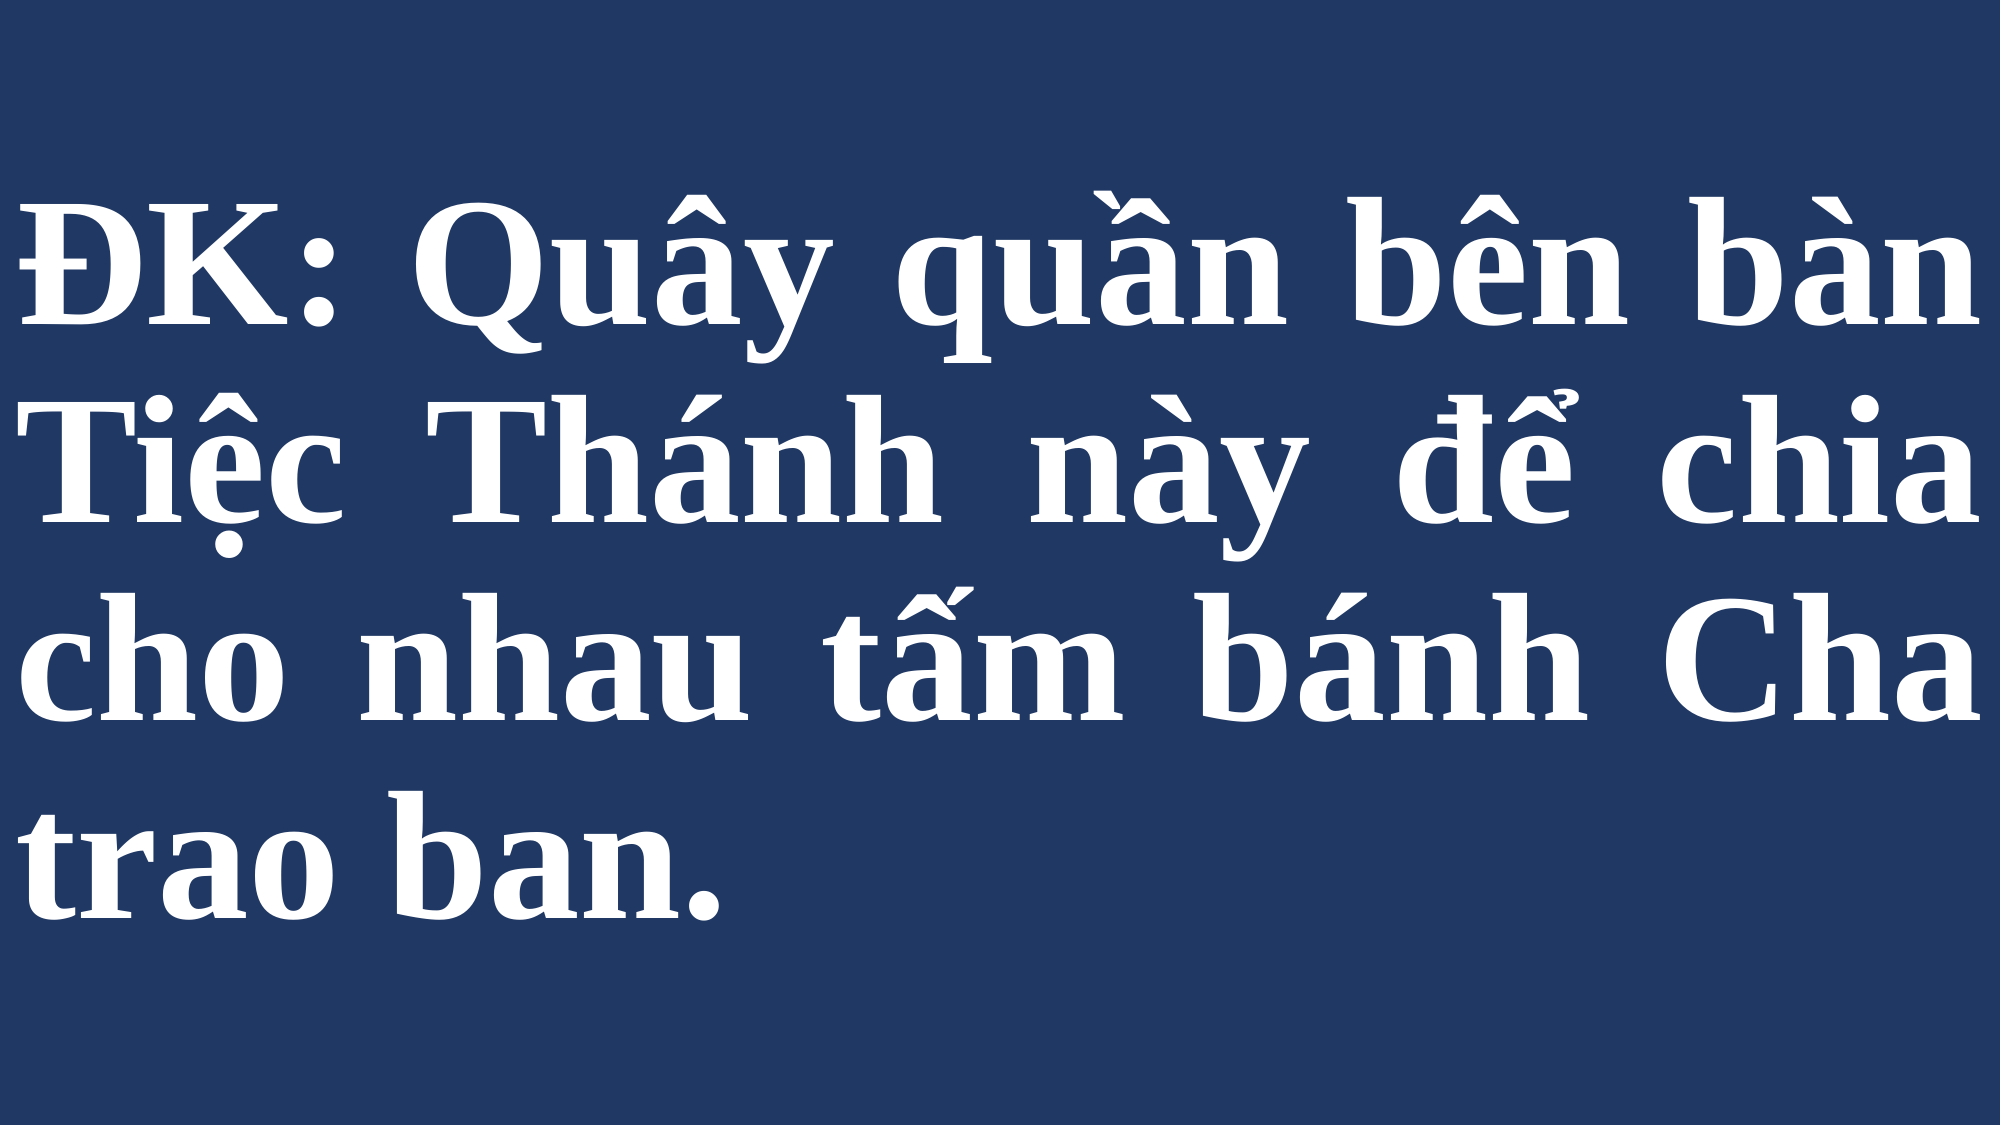

# ĐK: Quây quần bên bàn Tiệc Thánh này để chia cho nhau tấm bánh Cha trao ban.